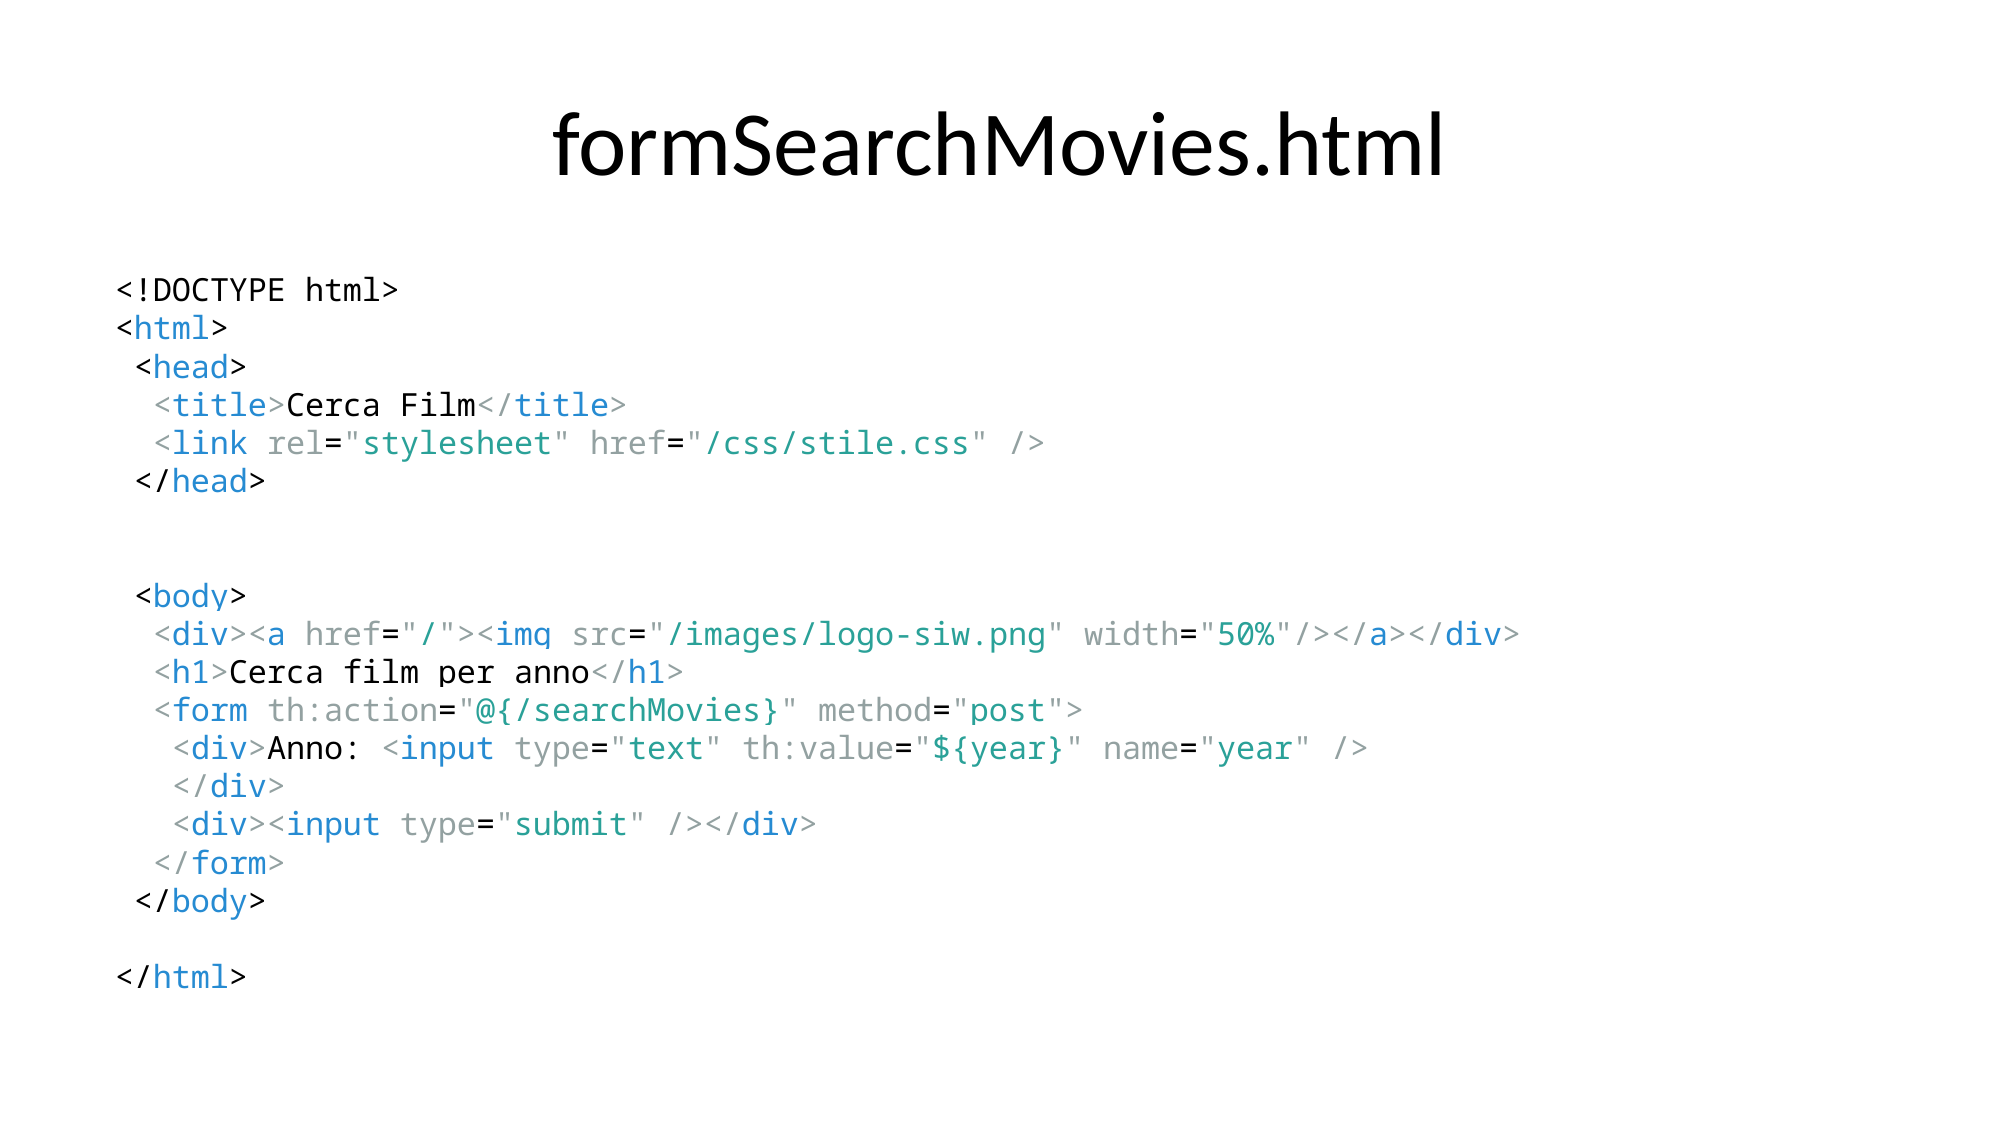

# formSearchMovies.html
<!DOCTYPE html>
<html>
 <head>
  <title>Cerca Film</title>
  <link rel="stylesheet" href="/css/stile.css" />
 </head>

 <body>
  <div><a href="/"><img src="/images/logo-siw.png" width="50%"/></a></div>
  <h1>Cerca film per anno</h1>
  <form th:action="@{/searchMovies}" method="post">
   <div>Anno: <input type="text" th:value="${year}" name="year" />
   </div>
   <div><input type="submit" /></div>
  </form>
 </body>

</html>